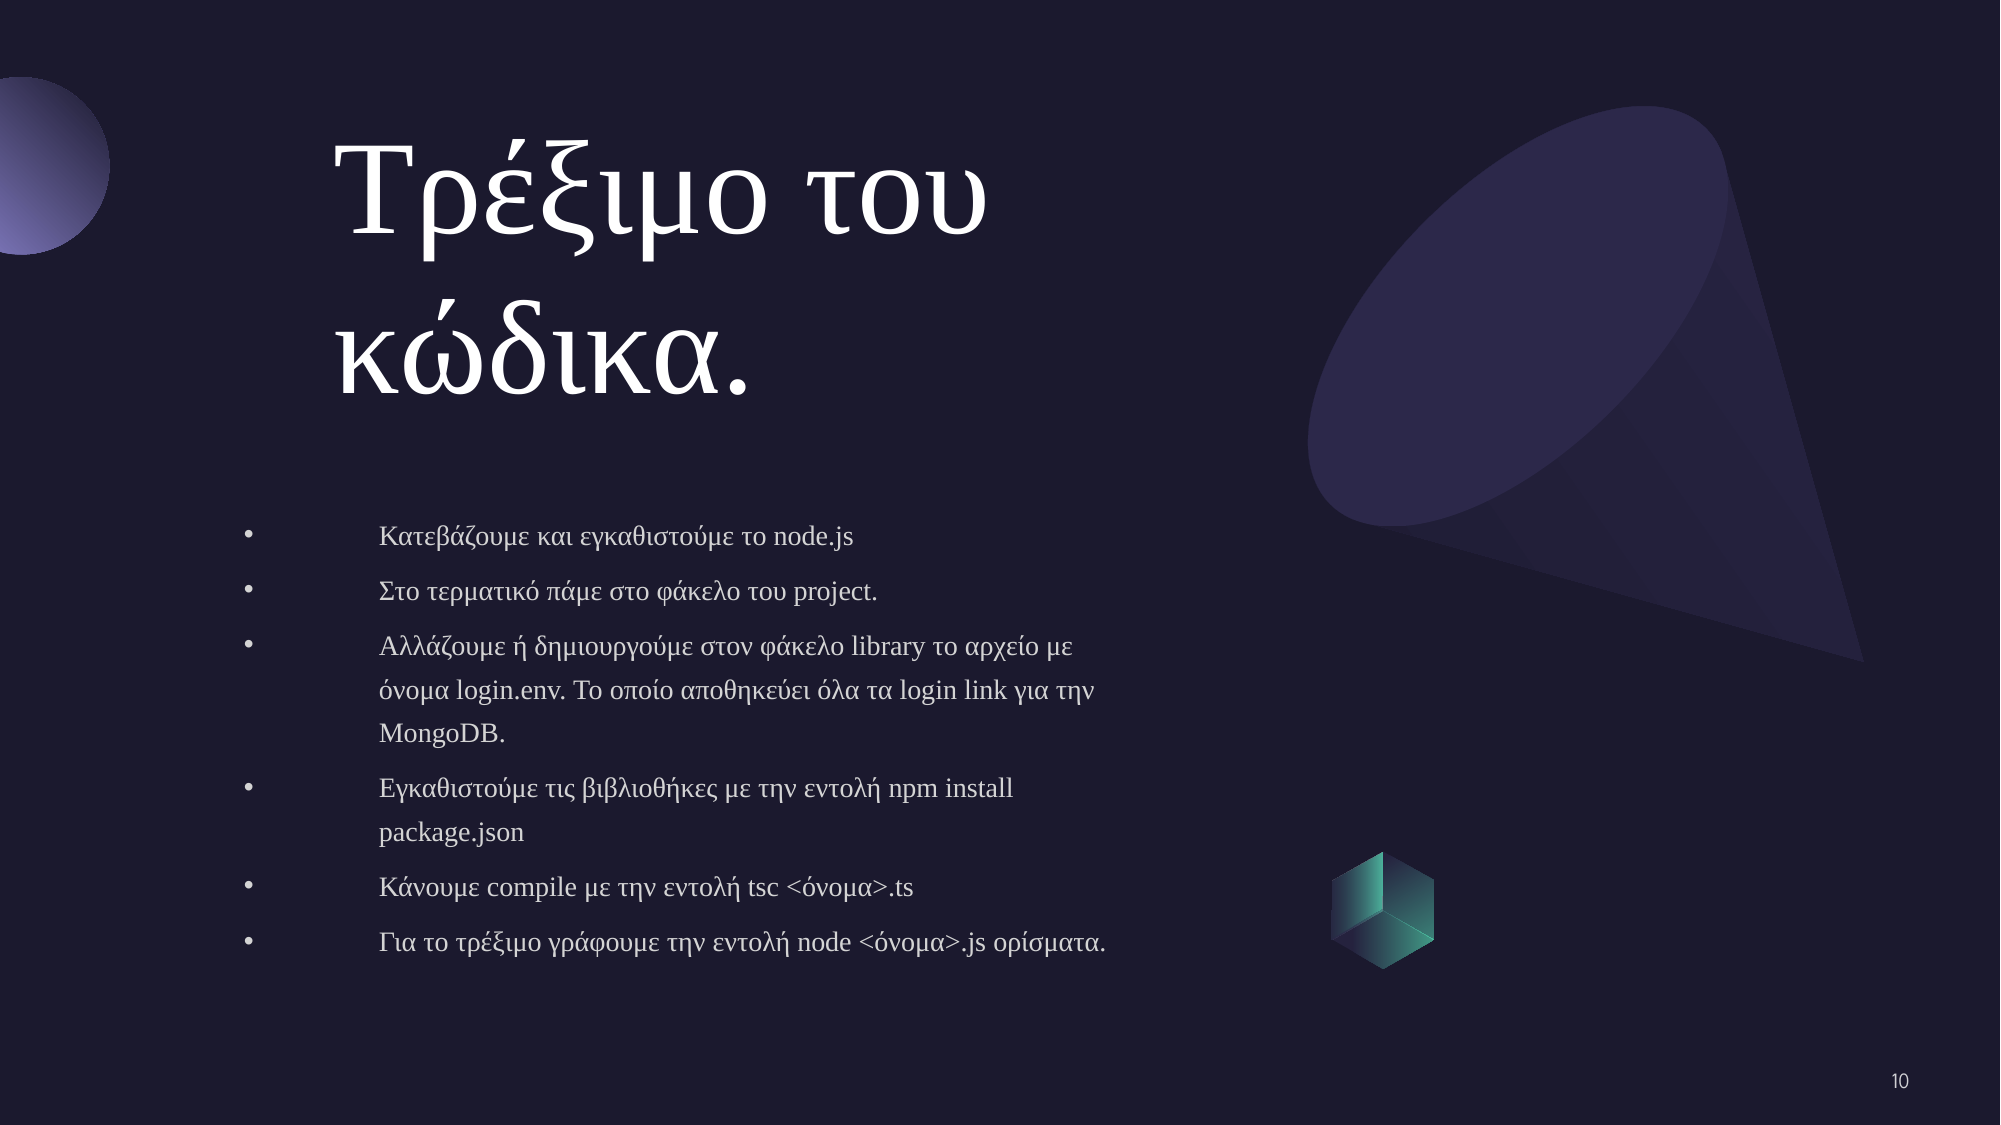

# Tρέξιμο του κώδικα.

Κατεβάζουμε και εγκαθιστούμε το node.js
Στο τερματικό πάμε στο φάκελο του project.
Αλλάζουμε ή δημιουργούμε στον φάκελο library το αρχείο με όνομα login.env. Το οποίο αποθηκεύει όλα τα login link για την MongoDB.
Εγκαθιστούμε τις βιβλιοθήκες με την εντολή npm install package.json
Κάνουμε compile με την εντολή tsc <όνομα>.ts
Για το τρέξιμο γράφουμε την εντολή node <όνομα>.js ορίσματα.

10